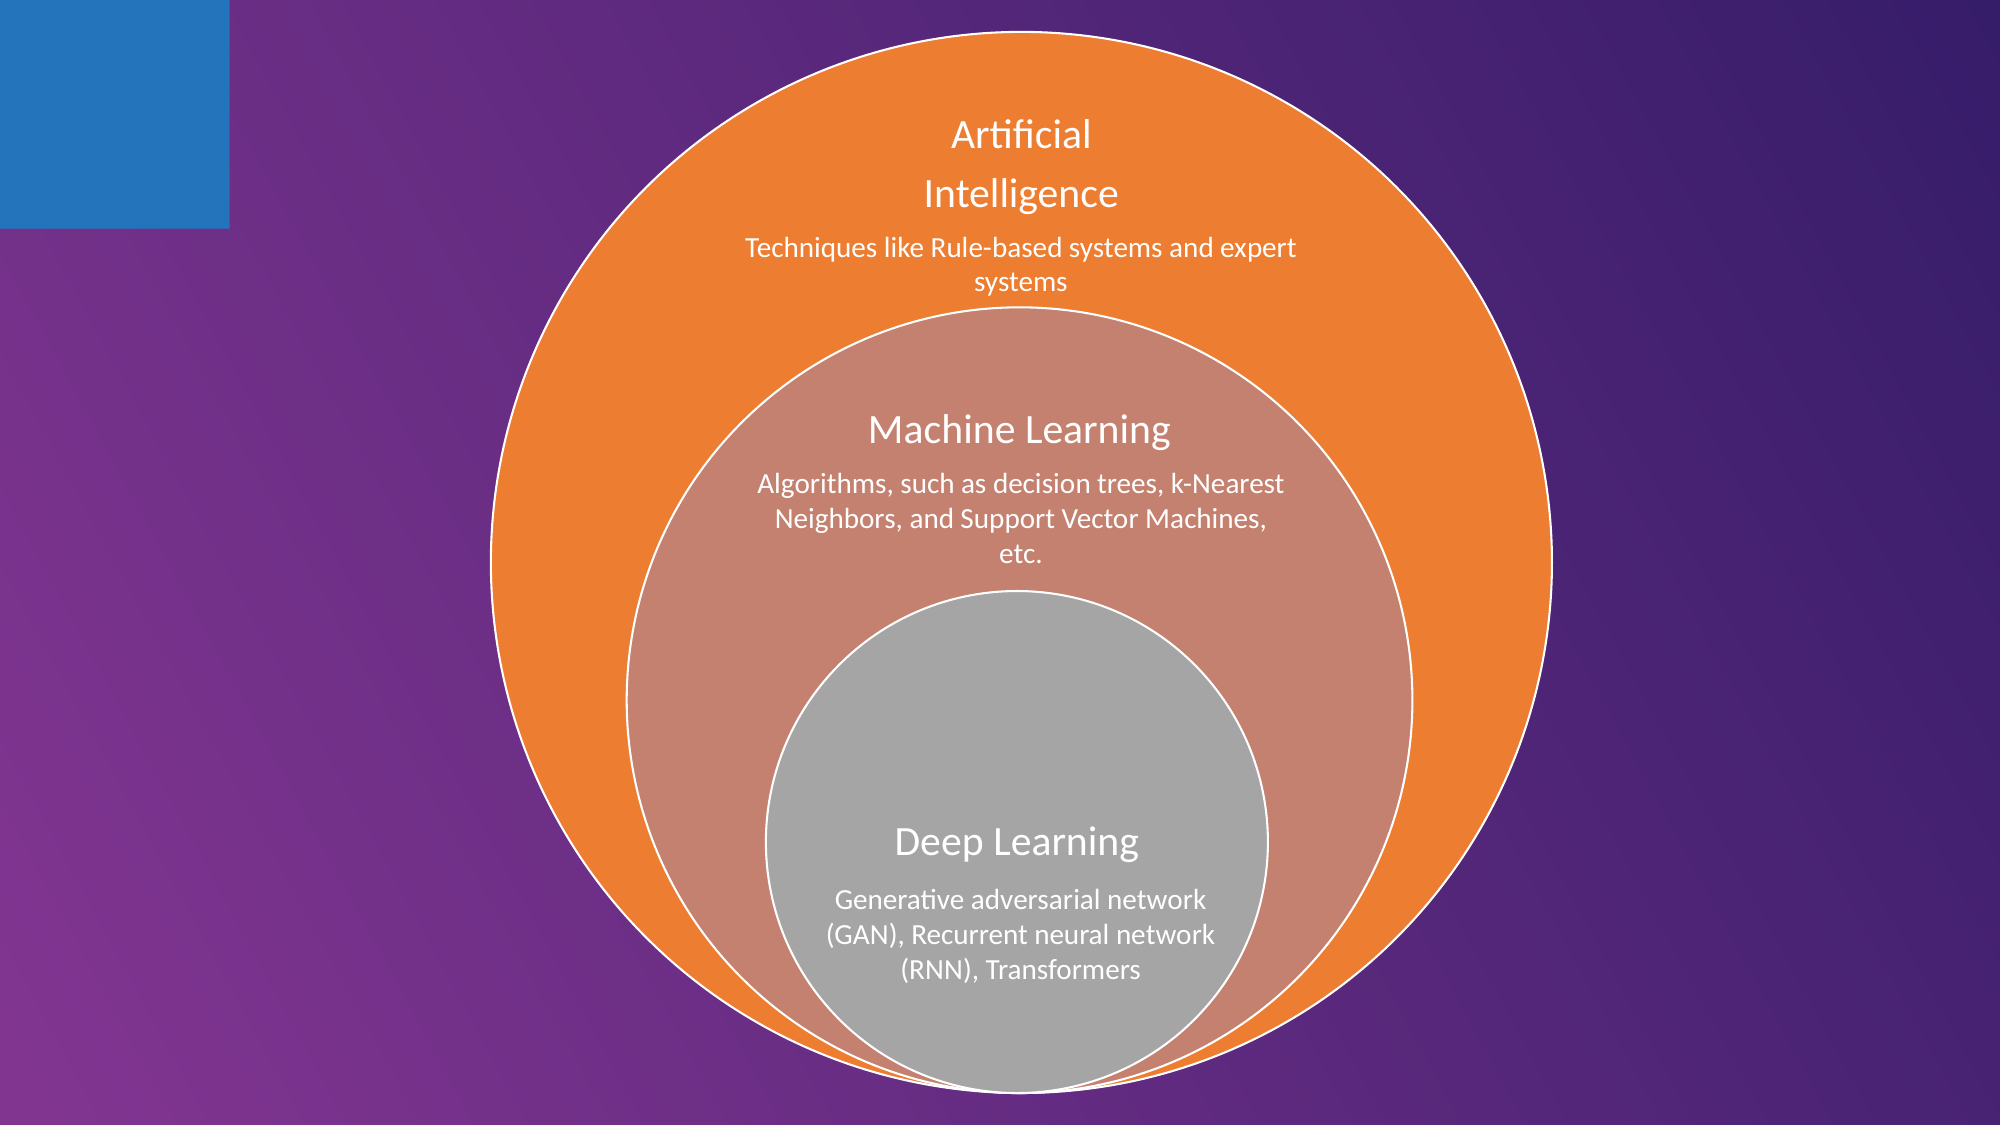

Artificial
Intelligence
Machine Learning
Deep Learning
Techniques like Rule-based systems and expert systems

Algorithms, such as decision trees, k-Nearest Neighbors, and Support Vector Machines, etc.
Generative adversarial network (GAN), Recurrent neural network (RNN), Transformers